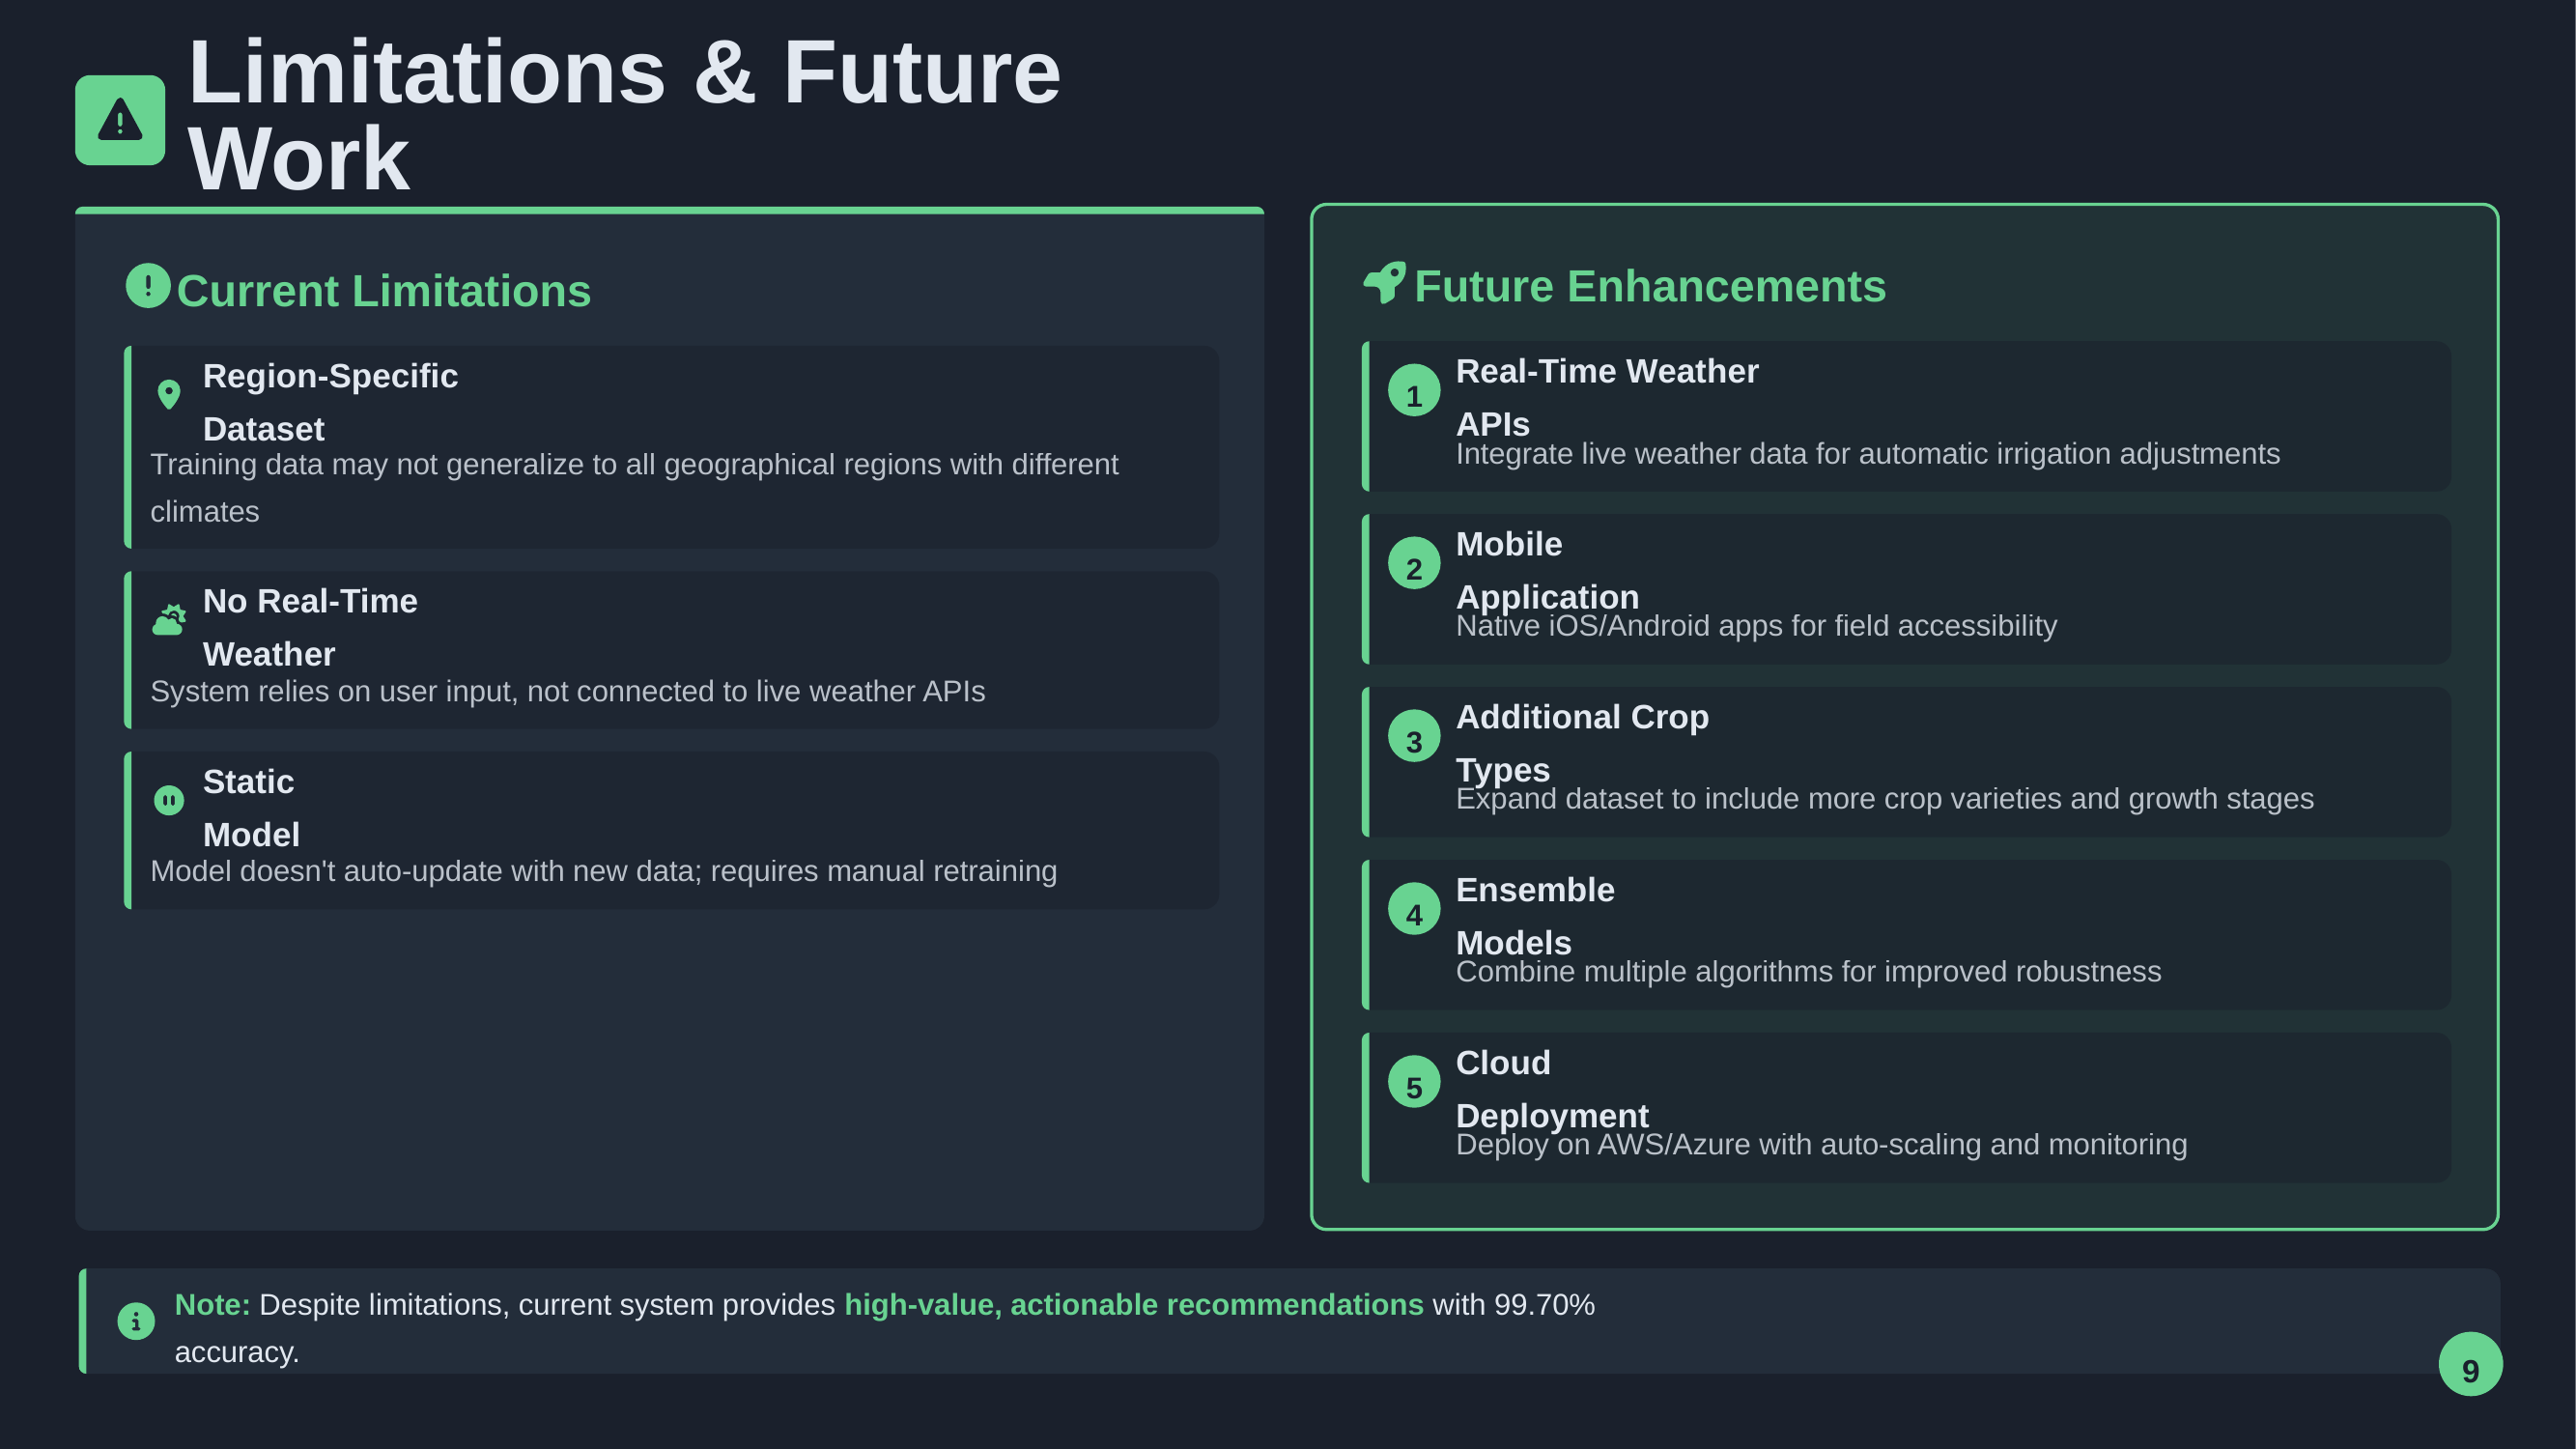

Limitations & Future Work

Future Enhancements
Current Limitations

1

Real-Time Weather APIs
Region-Specific Dataset

Integrate live weather data for automatic irrigation adjustments
Training data may not generalize to all geographical regions with different climates

2

Mobile Application

No Real-Time Weather
Native iOS/Android apps for field accessibility

System relies on user input, not connected to live weather APIs

3

Additional Crop Types

Expand dataset to include more crop varieties and growth stages
Static Model

Model doesn't auto-update with new data; requires manual retraining

4

Ensemble Models
Combine multiple algorithms for improved robustness

5

Cloud Deployment
Deploy on AWS/Azure with auto-scaling and monitoring

Note: Despite limitations, current system provides high-value, actionable recommendations with 99.70% accuracy.

9